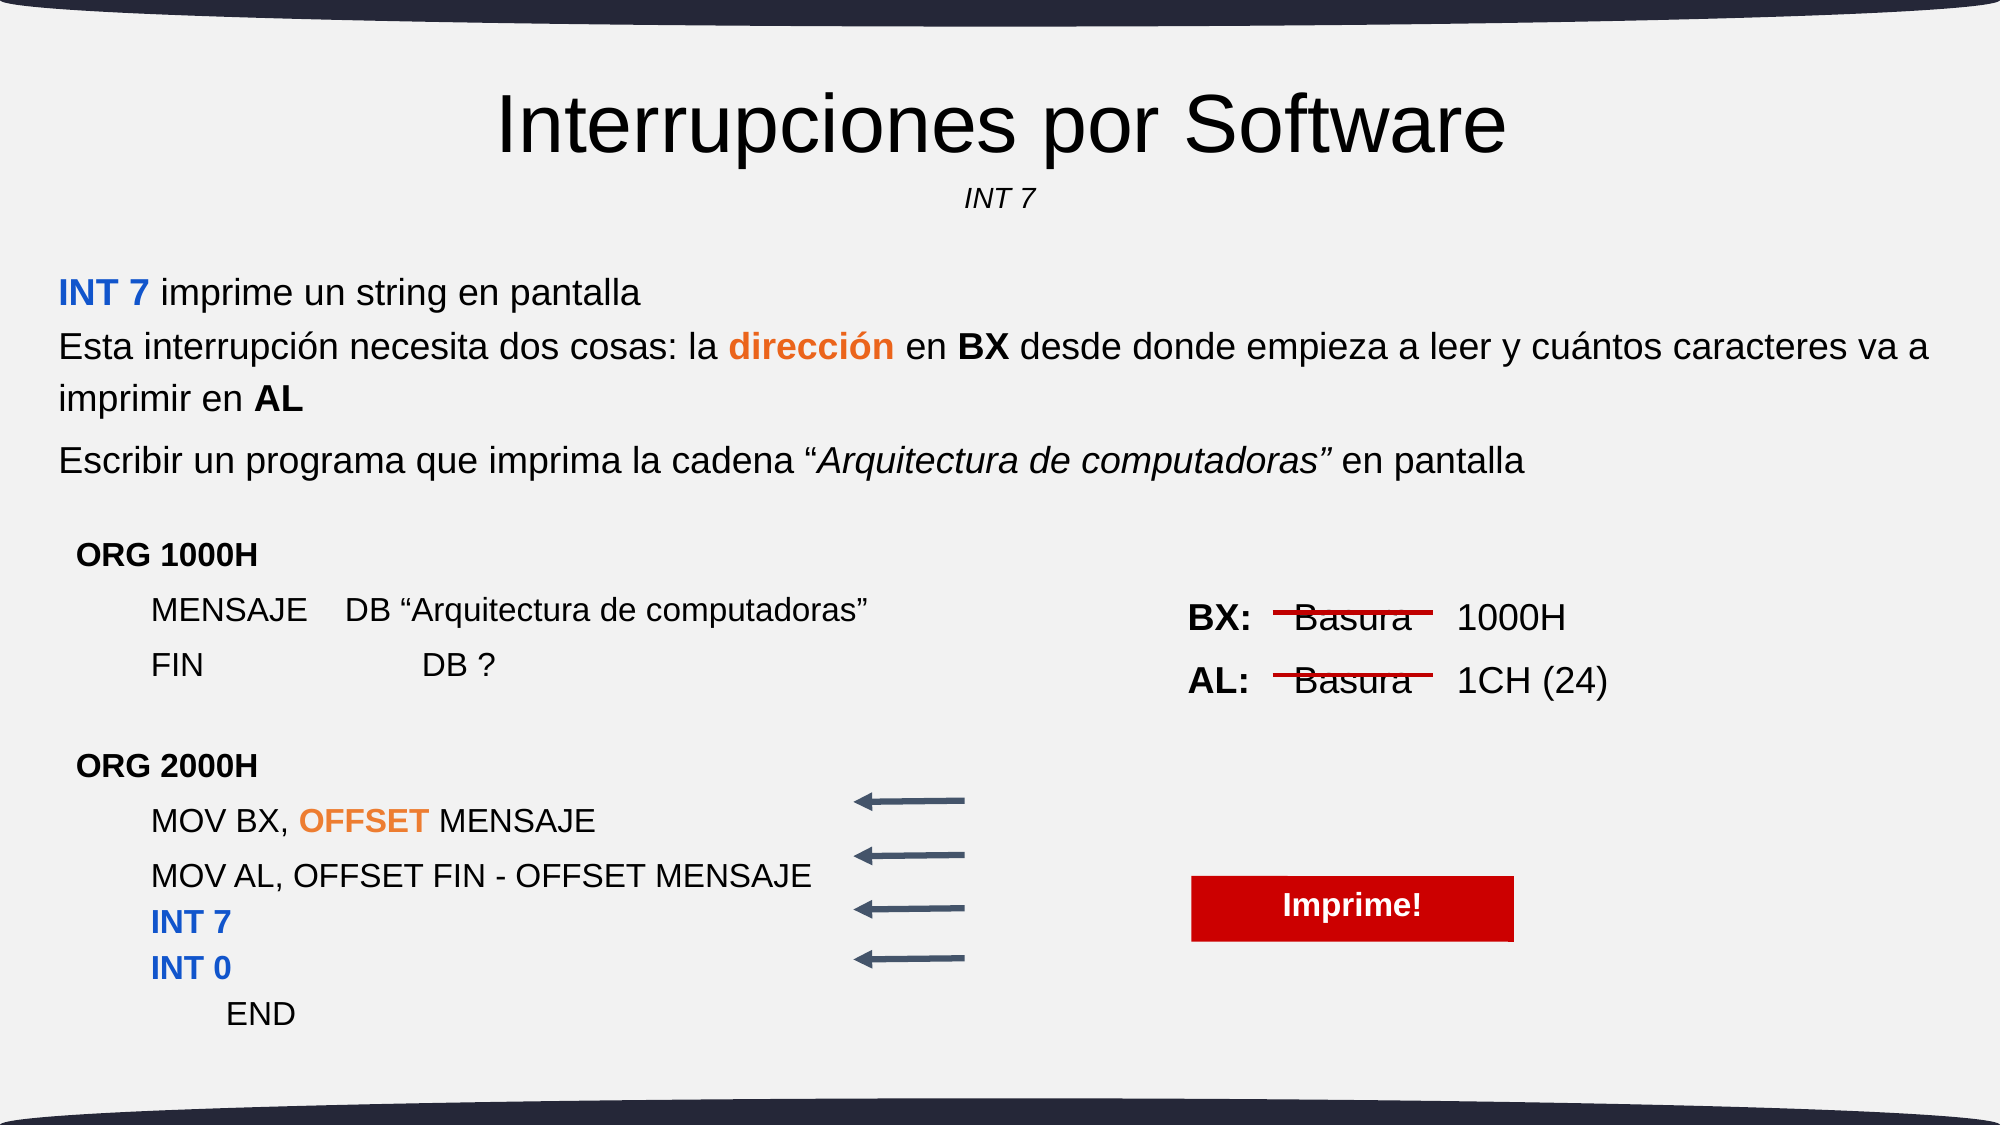

# Interrupciones por Software
INT 7
INT 7 imprime un string en pantalla
Esta interrupción necesita dos cosas: la dirección en BX desde donde empieza a leer y cuántos caracteres va a imprimir en AL
Escribir un programa que imprima la cadena “Arquitectura de computadoras” en pantalla
ORG 1000H
MENSAJE    DB “Arquitectura de computadoras”
FIN 		     DB ?

ORG 2000H
MOV BX, OFFSET MENSAJE
MOV AL, OFFSET FIN - OFFSET MENSAJE
INT 7
INT 0
	END
BX:
Basura
1000H
AL:
Basura
1CH (24)
Imprime!